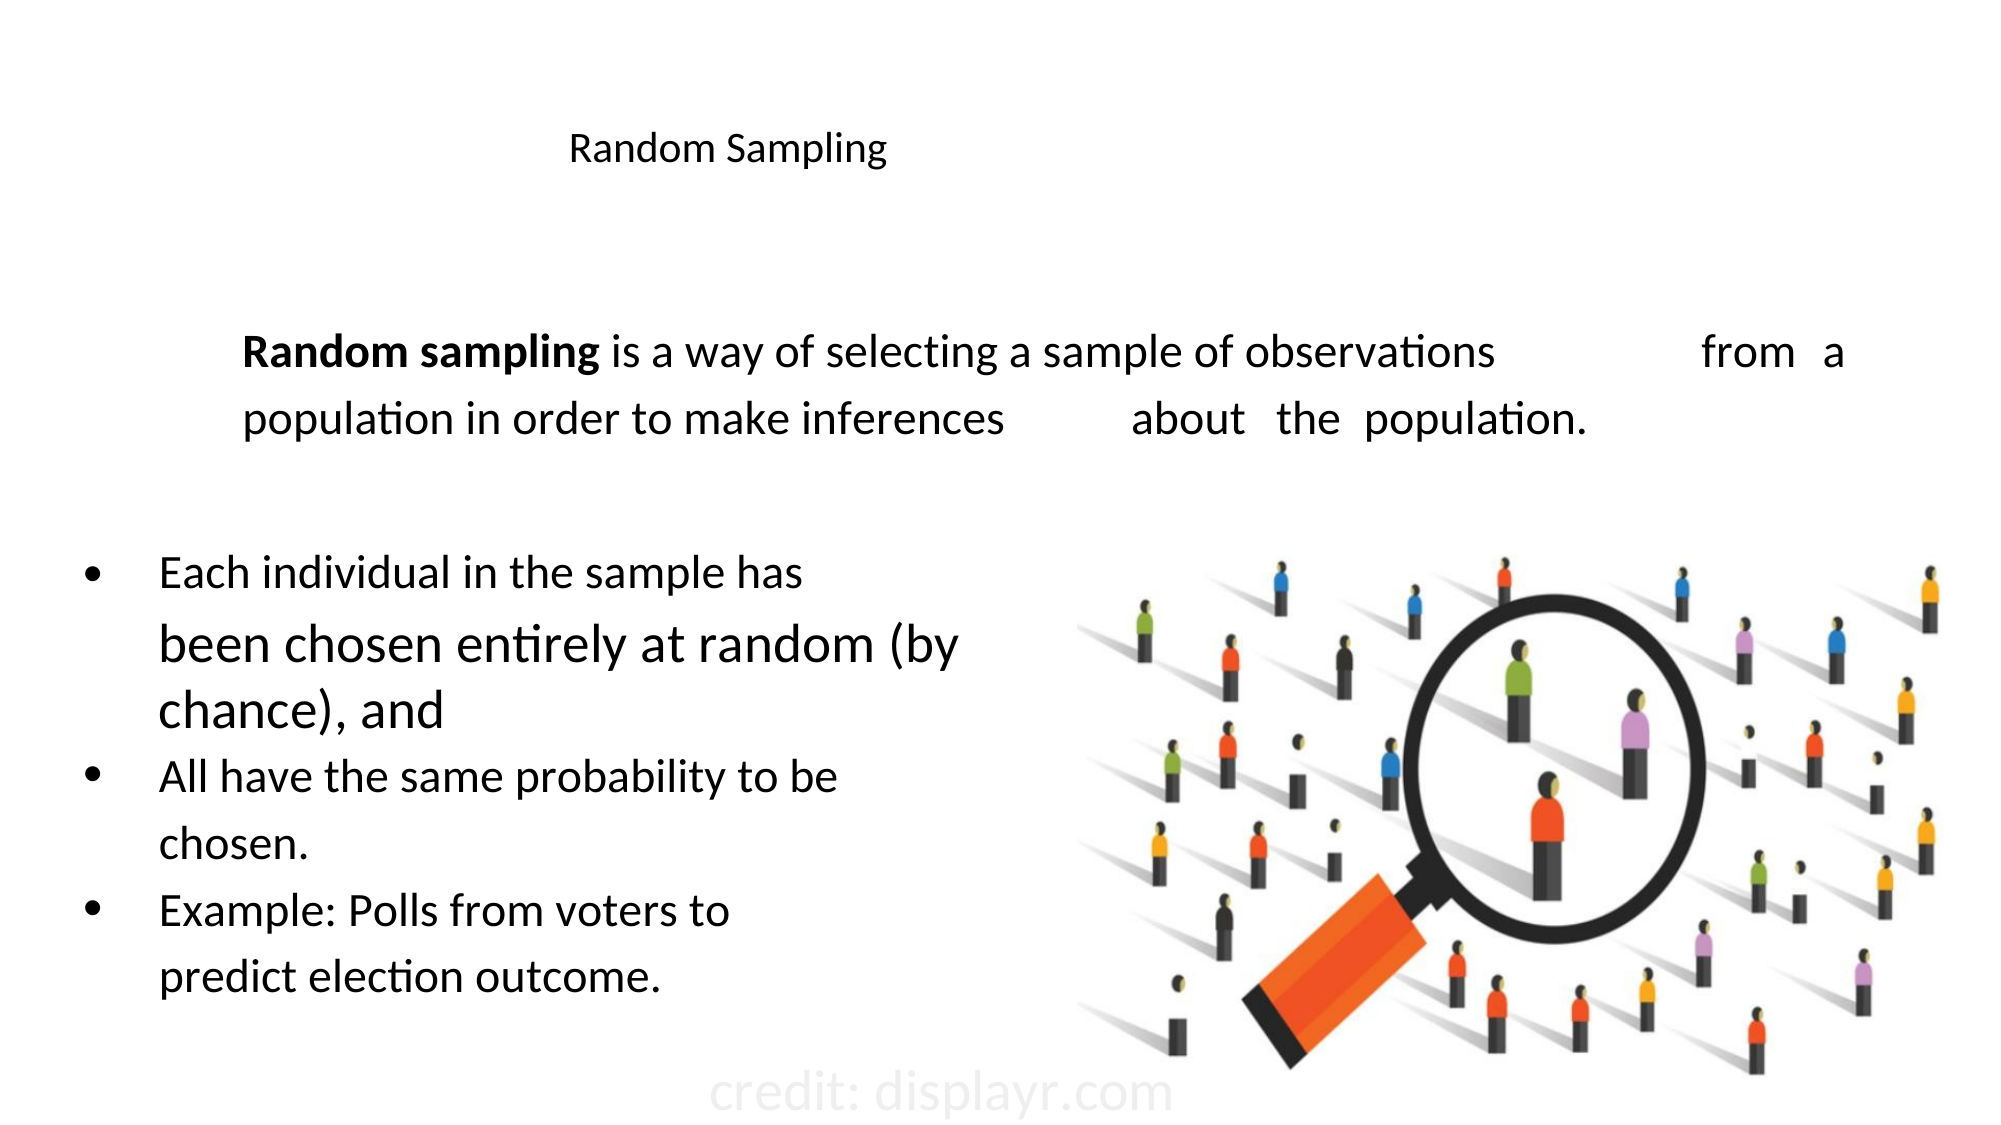

Random Sampling
Random sampling is a way of selecting a sample of observations
from
a
population in order to make inferences
about
the
population.

•
Each individual in the sample has
been chosen entirely at random (by chance), and
All have the same probability to be
chosen.
Example: Polls from voters to
predict election outcome.
•
•
credit: displayr.com